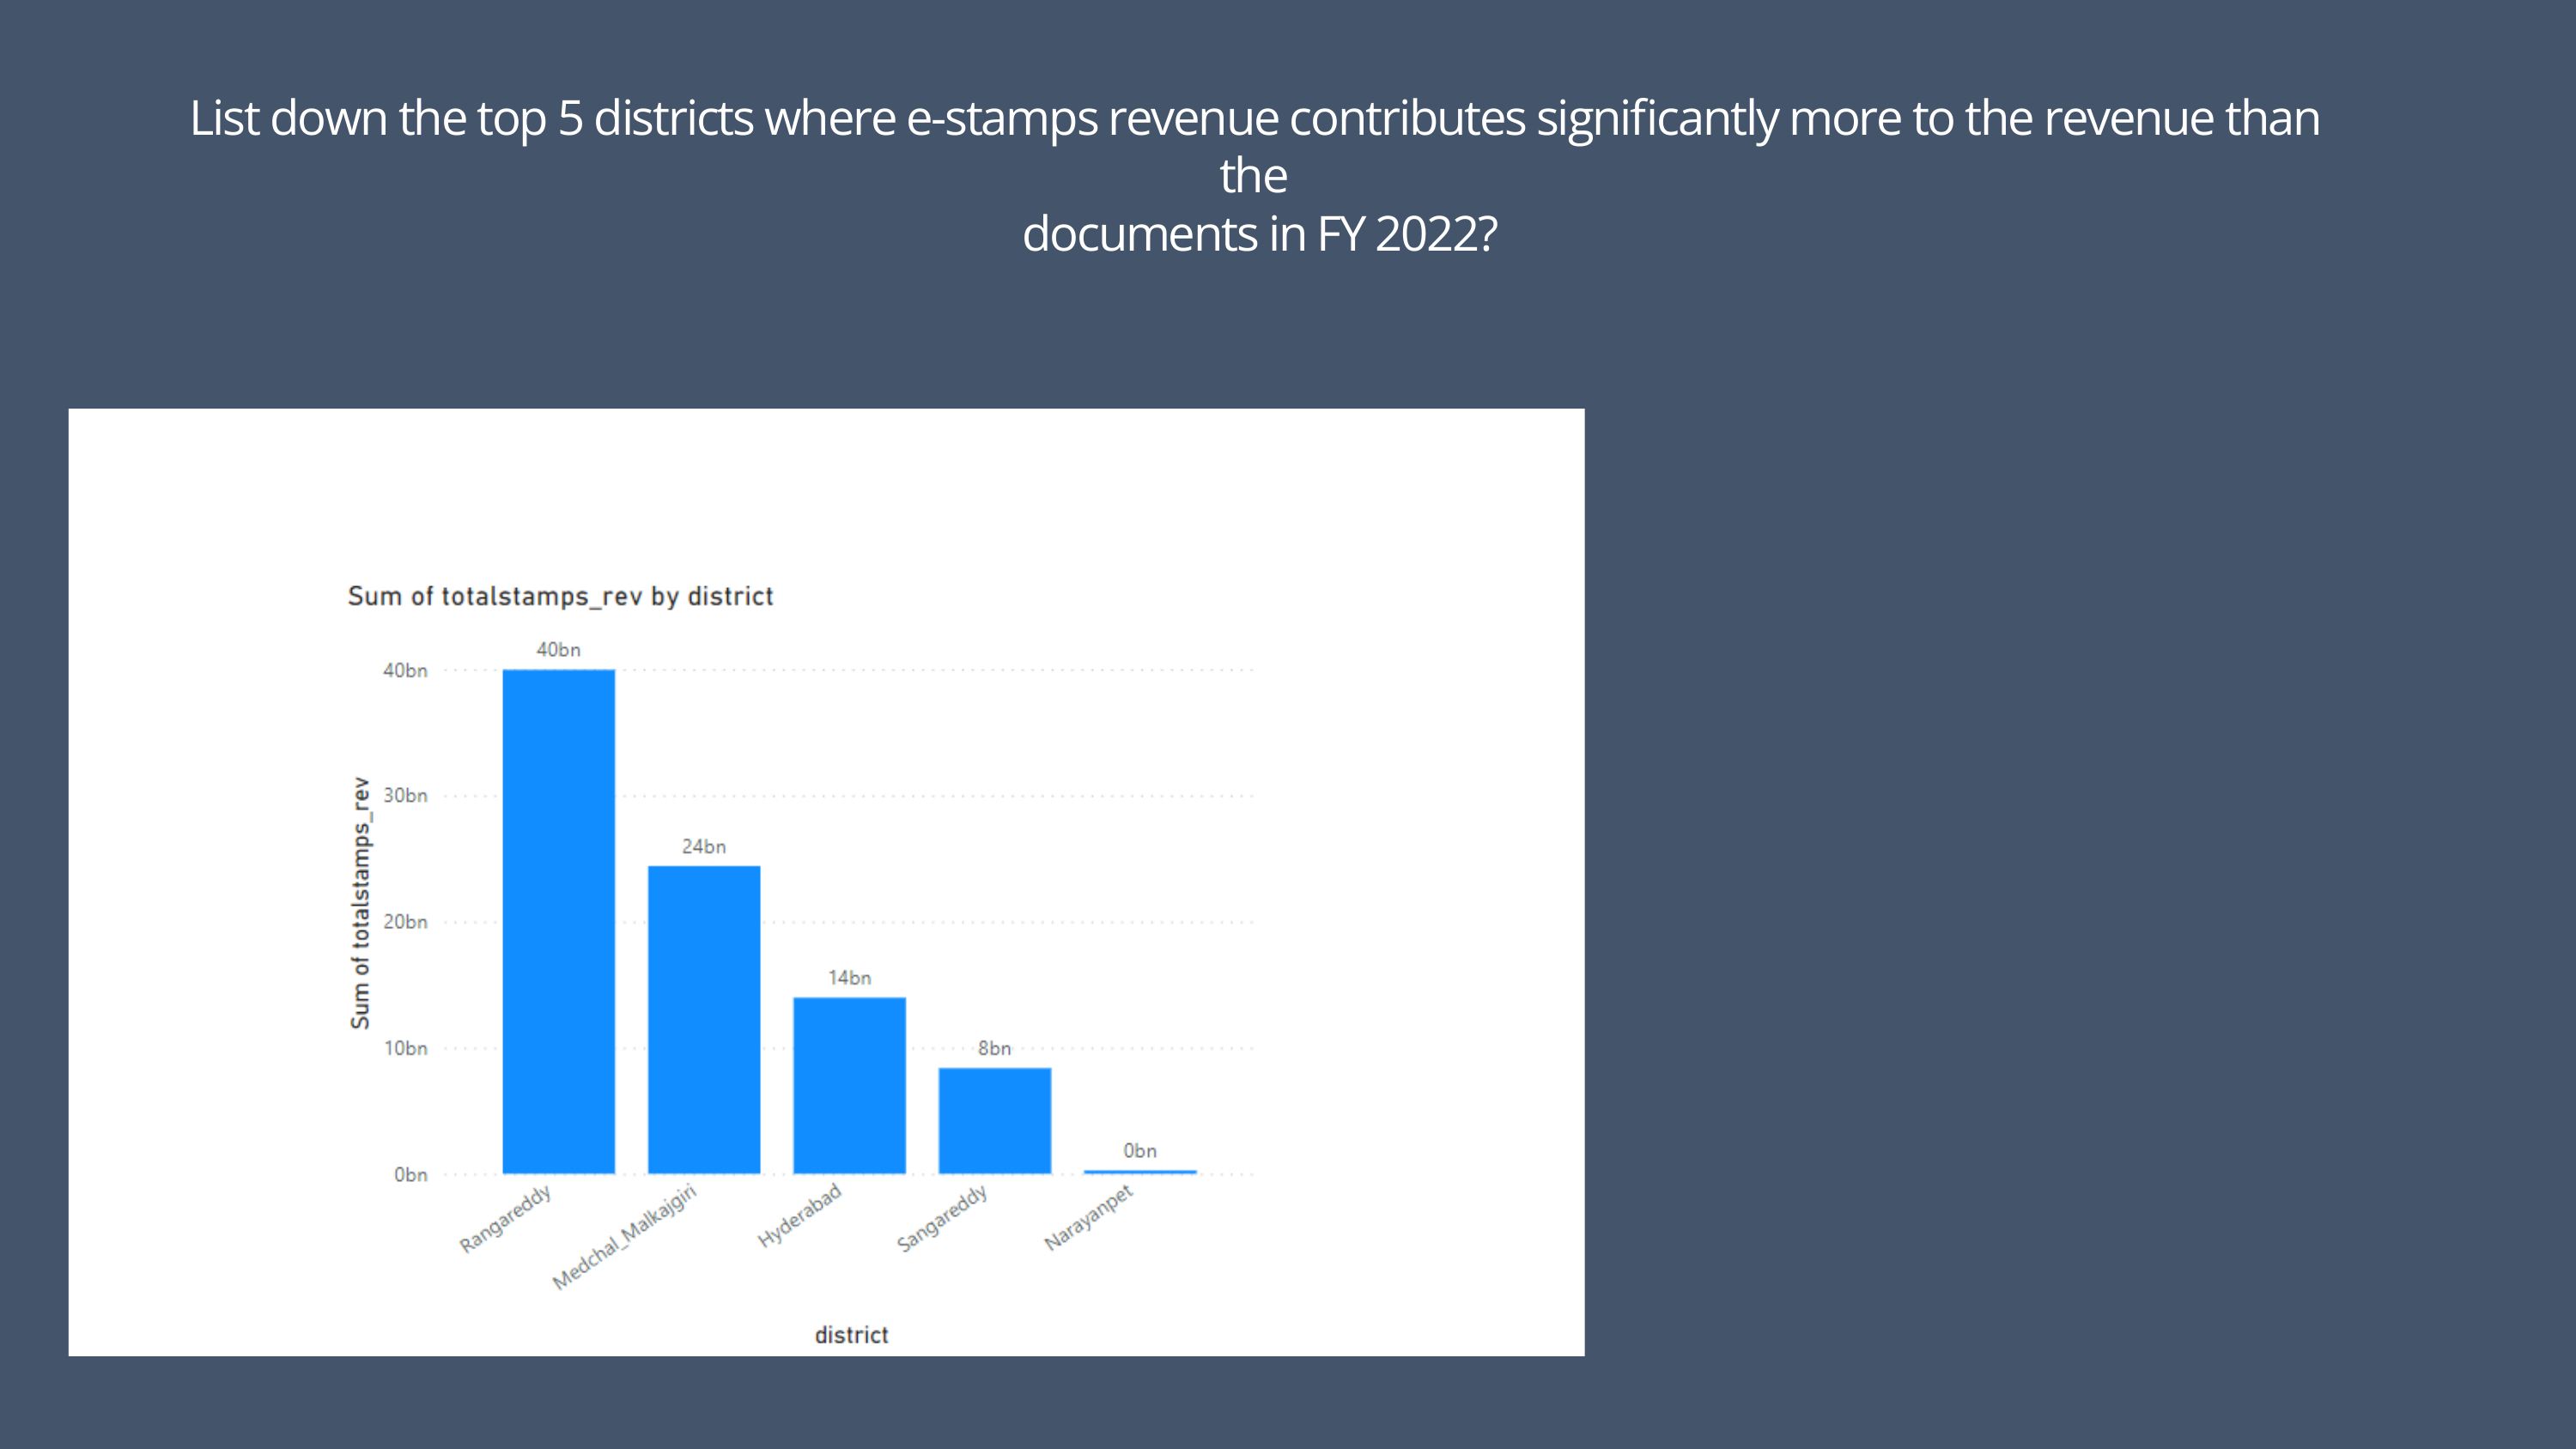

List down the top 5 districts where e-stamps revenue contributes significantly more to the revenue than the
 documents in FY 2022?